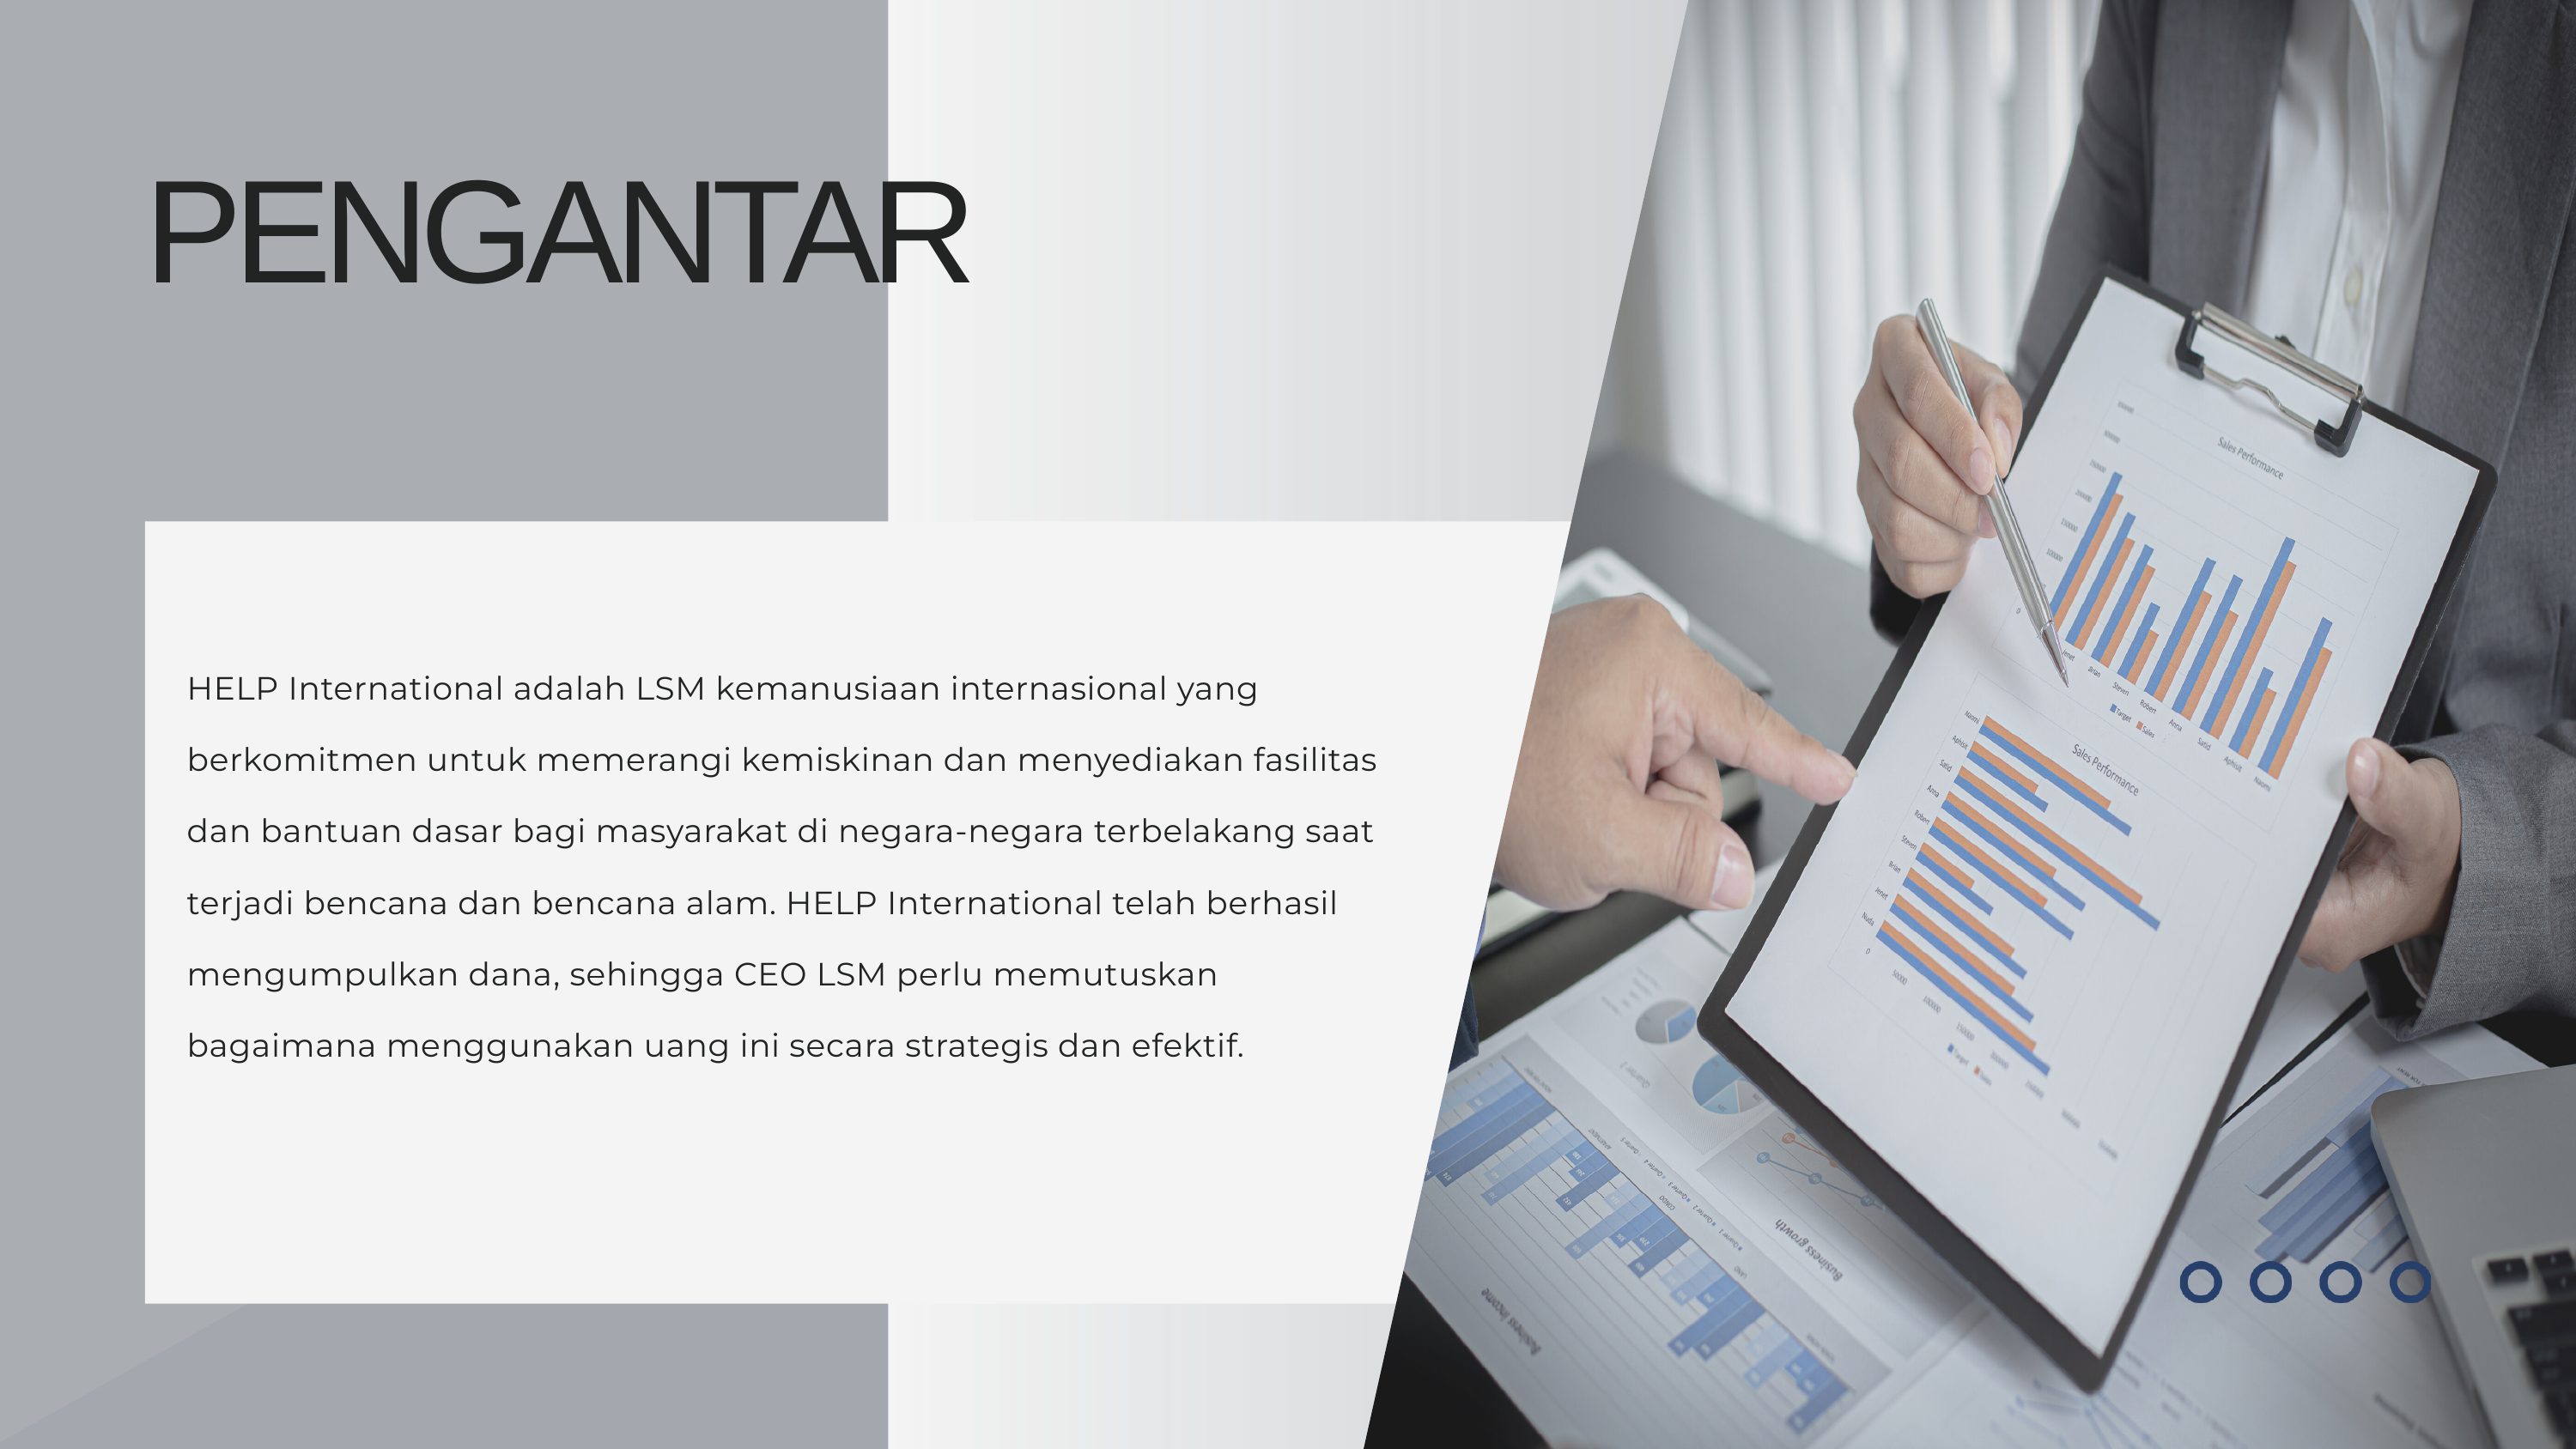

PENGANTAR

HELP International adalah LSM kemanusiaan internasional yang berkomitmen untuk memerangi kemiskinan dan menyediakan fasilitas dan bantuan dasar bagi masyarakat di negara-negara terbelakang saat terjadi bencana dan bencana alam. HELP International telah berhasil mengumpulkan dana, sehingga CEO LSM perlu memutuskan bagaimana menggunakan uang ini secara strategis dan efektif.